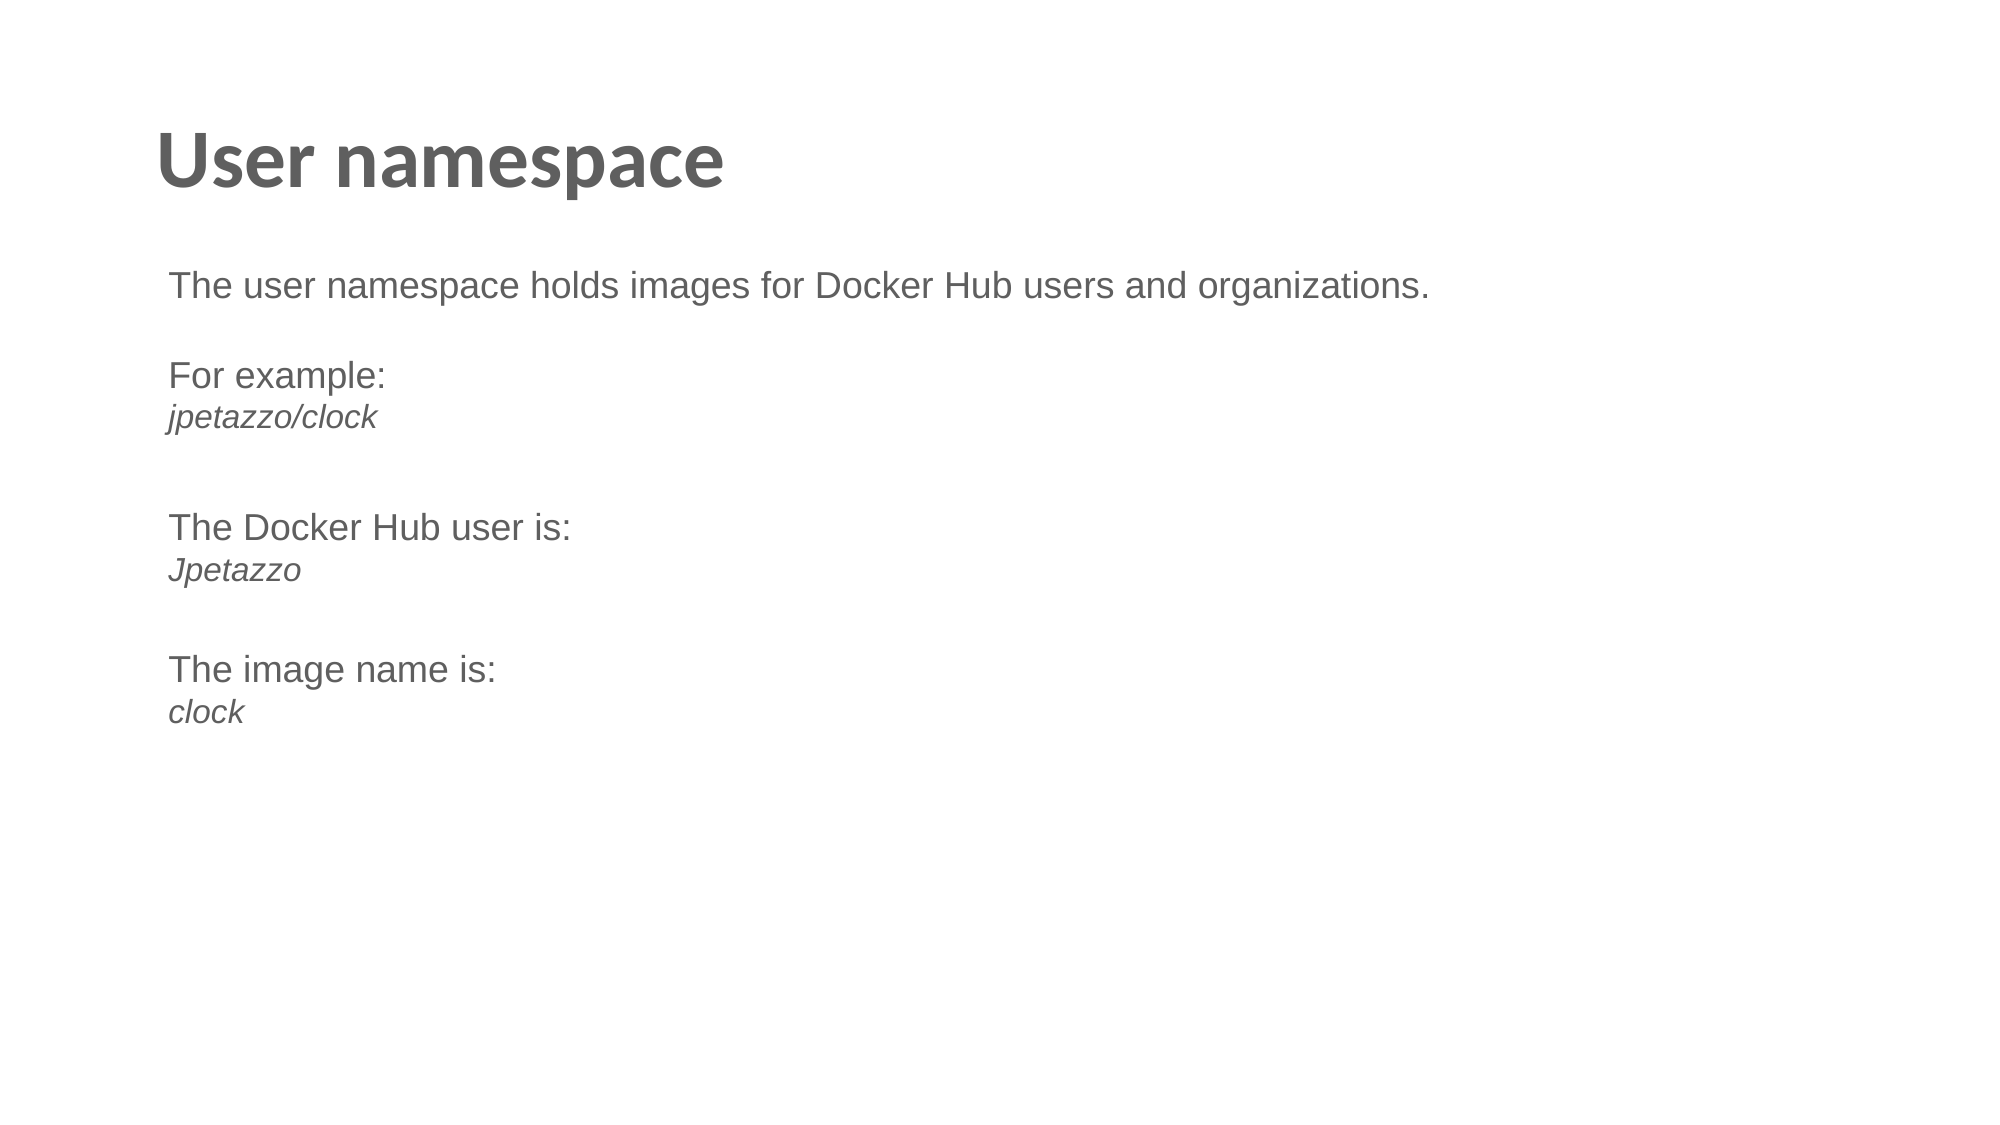

User namespace

The user namespace holds images for Docker Hub users and organizations.

For example:
jpetazzo/clock

The Docker Hub user is:
Jpetazzo

The image name is:
clock